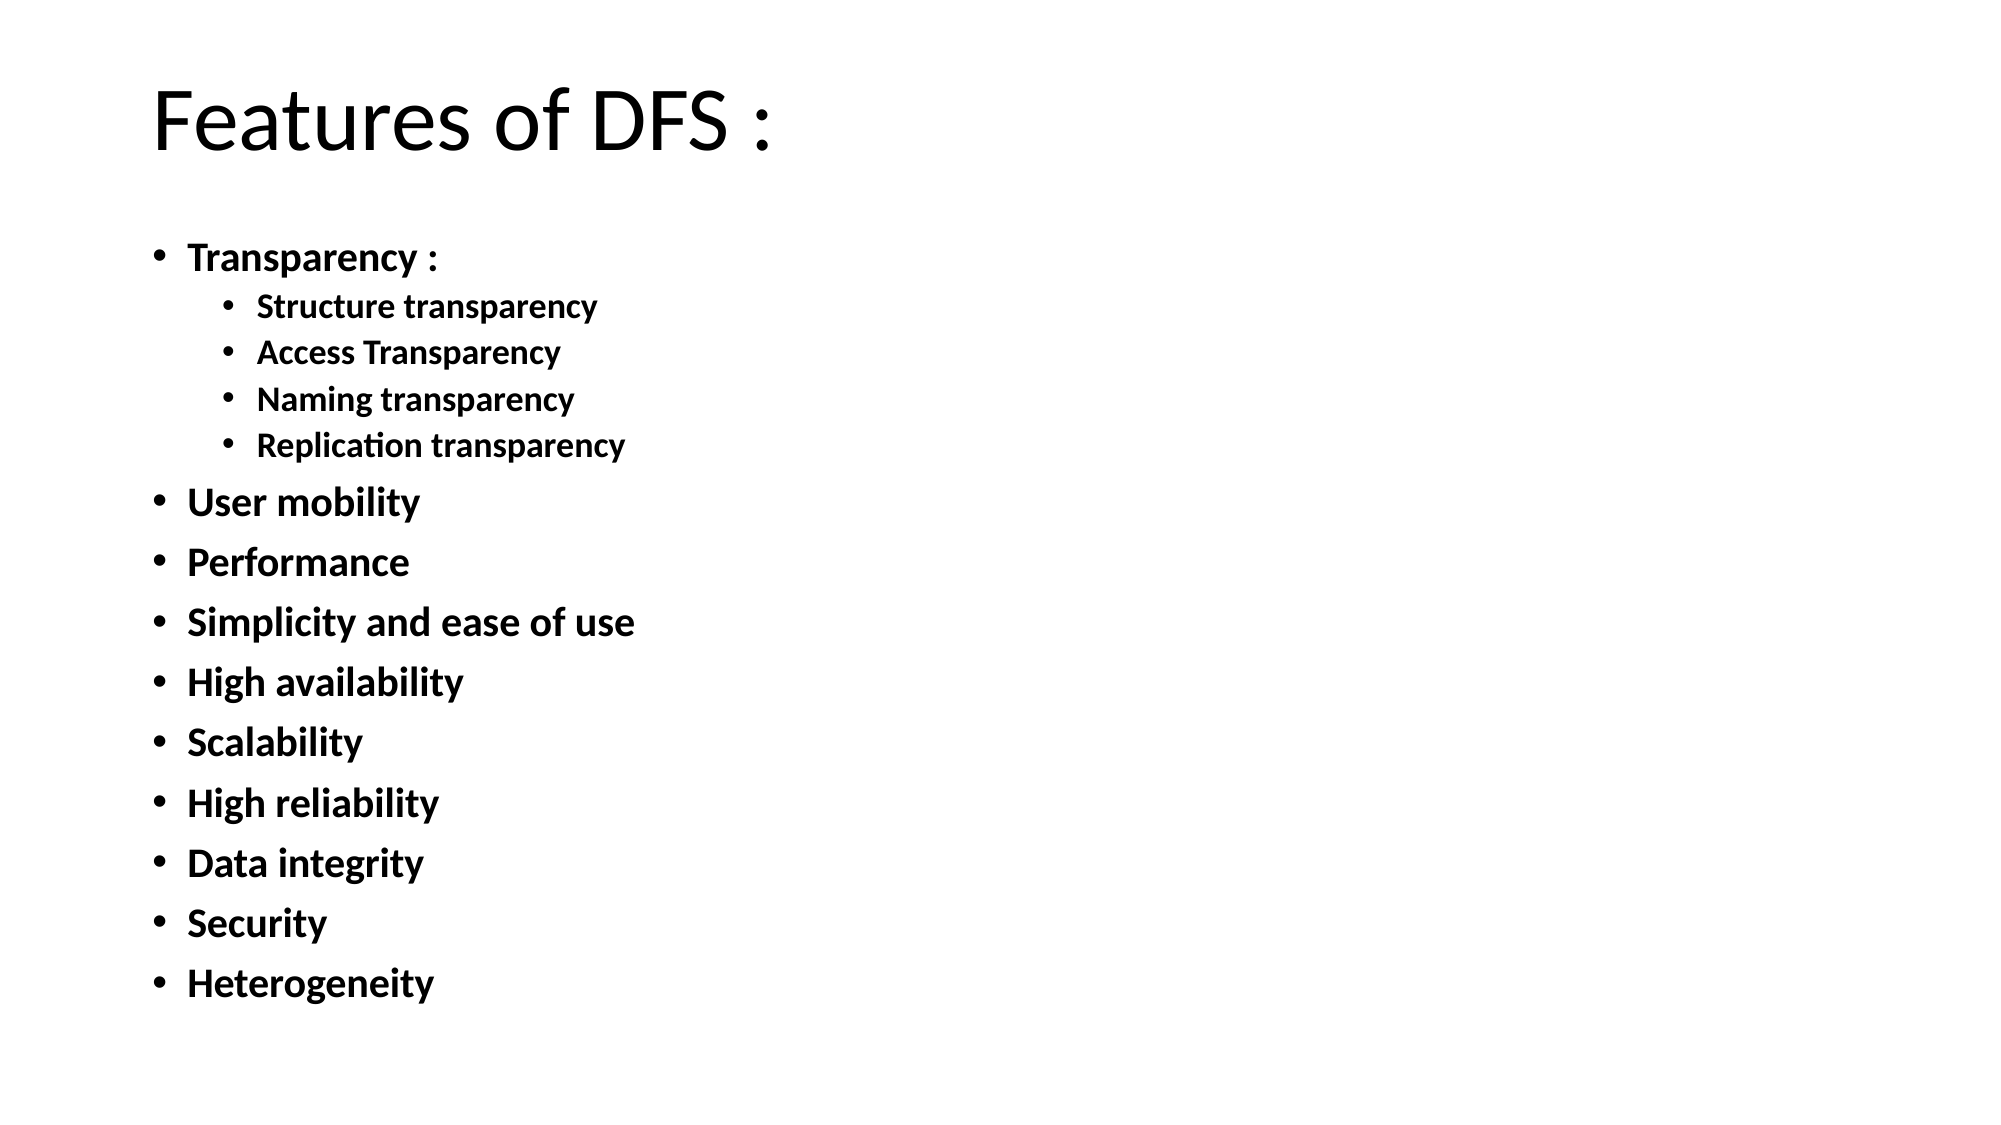

# Features of DFS :
Transparency :
Structure transparency
Access Transparency
Naming transparency
Replication transparency
User mobility
Performance
Simplicity and ease of use
High availability
Scalability
High reliability
Data integrity
Security
Heterogeneity